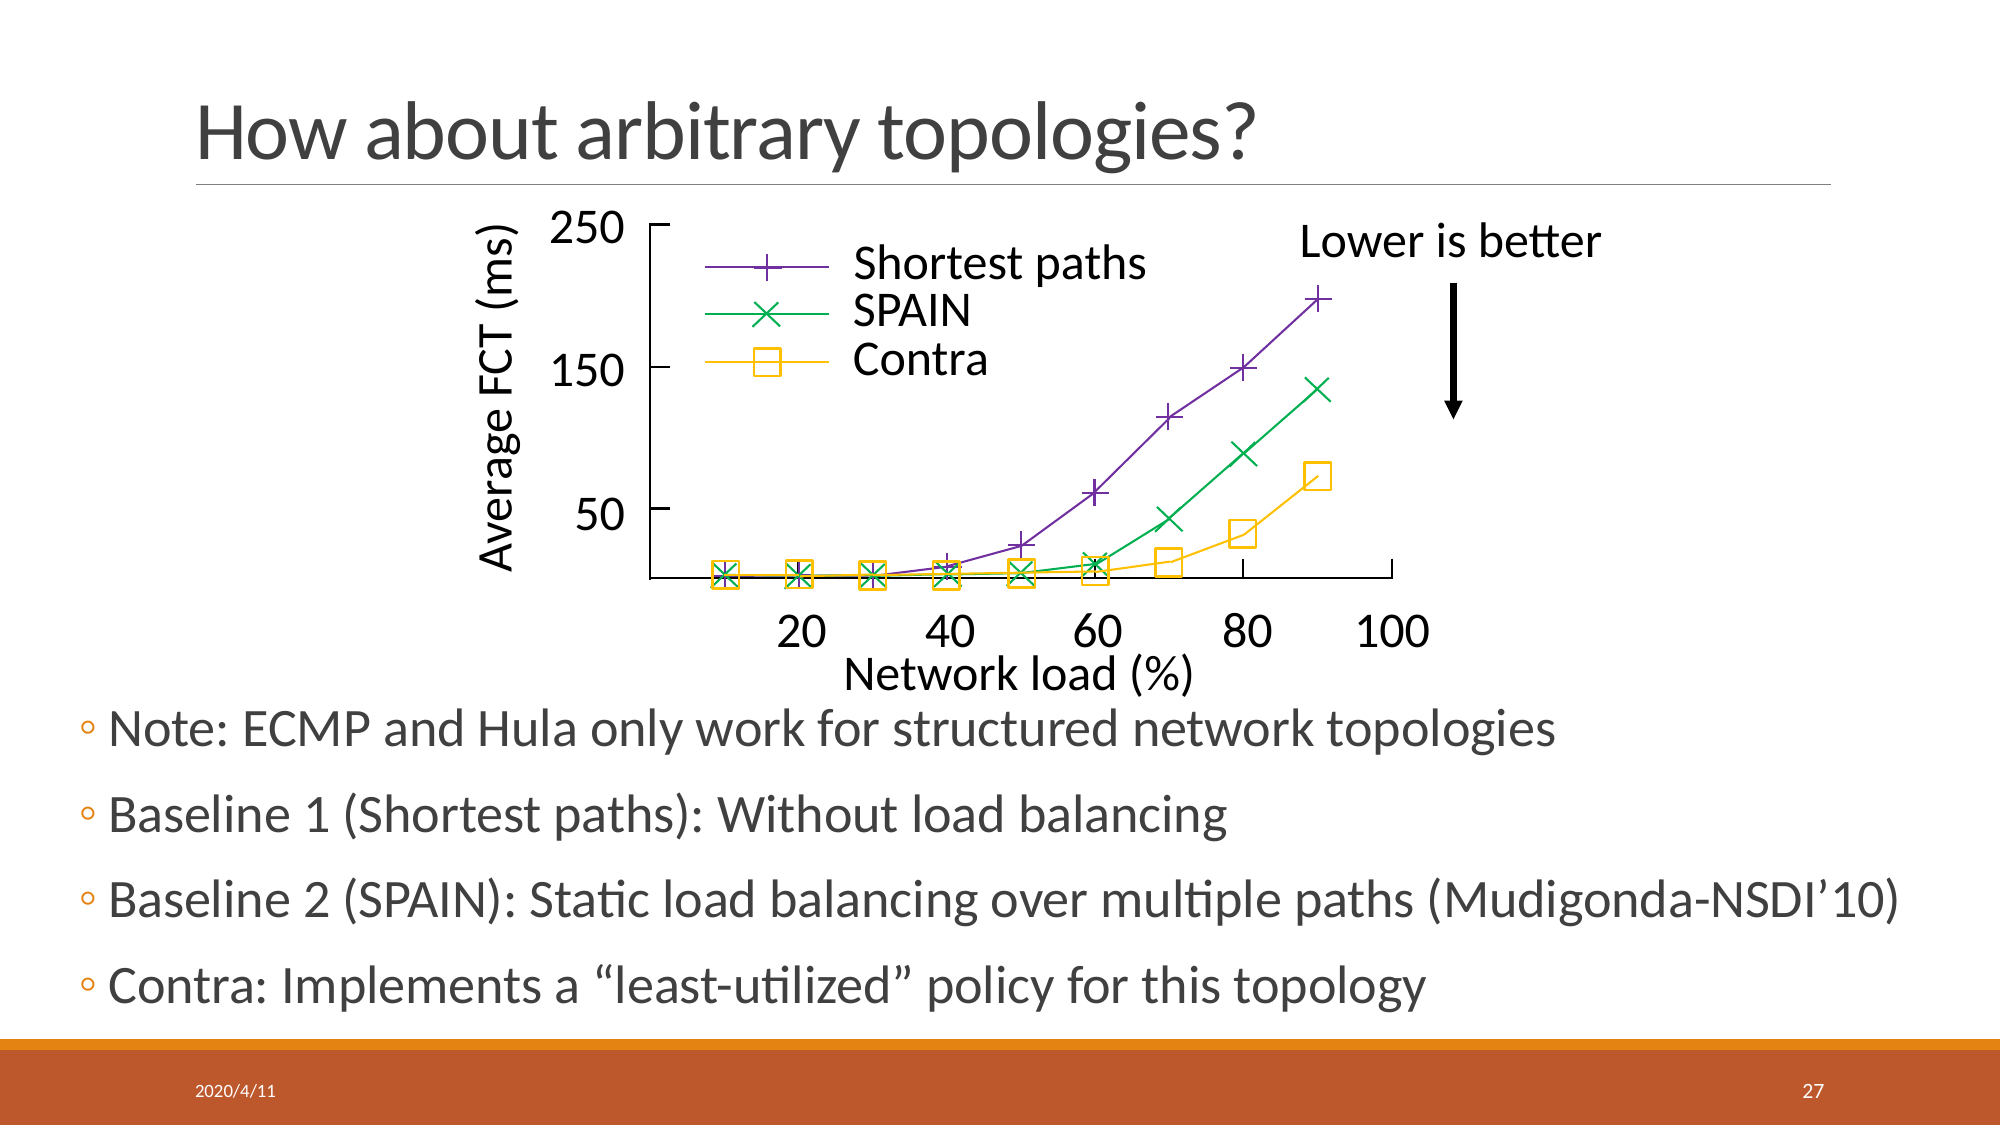

# How about arbitrary topologies?
250
150
50
Average FCT (ms)
20
40
60
80
100
Network load (%)
Lower is better
Shortest paths
SPAIN
Contra

Note: ECMP and Hula only work for structured network topologies
Baseline 1 (Shortest paths): Without load balancing
Baseline 2 (SPAIN): Static load balancing over multiple paths (Mudigonda-NSDI’10)
Contra: Implements a “least-utilized” policy for this topology
2020/4/11
27